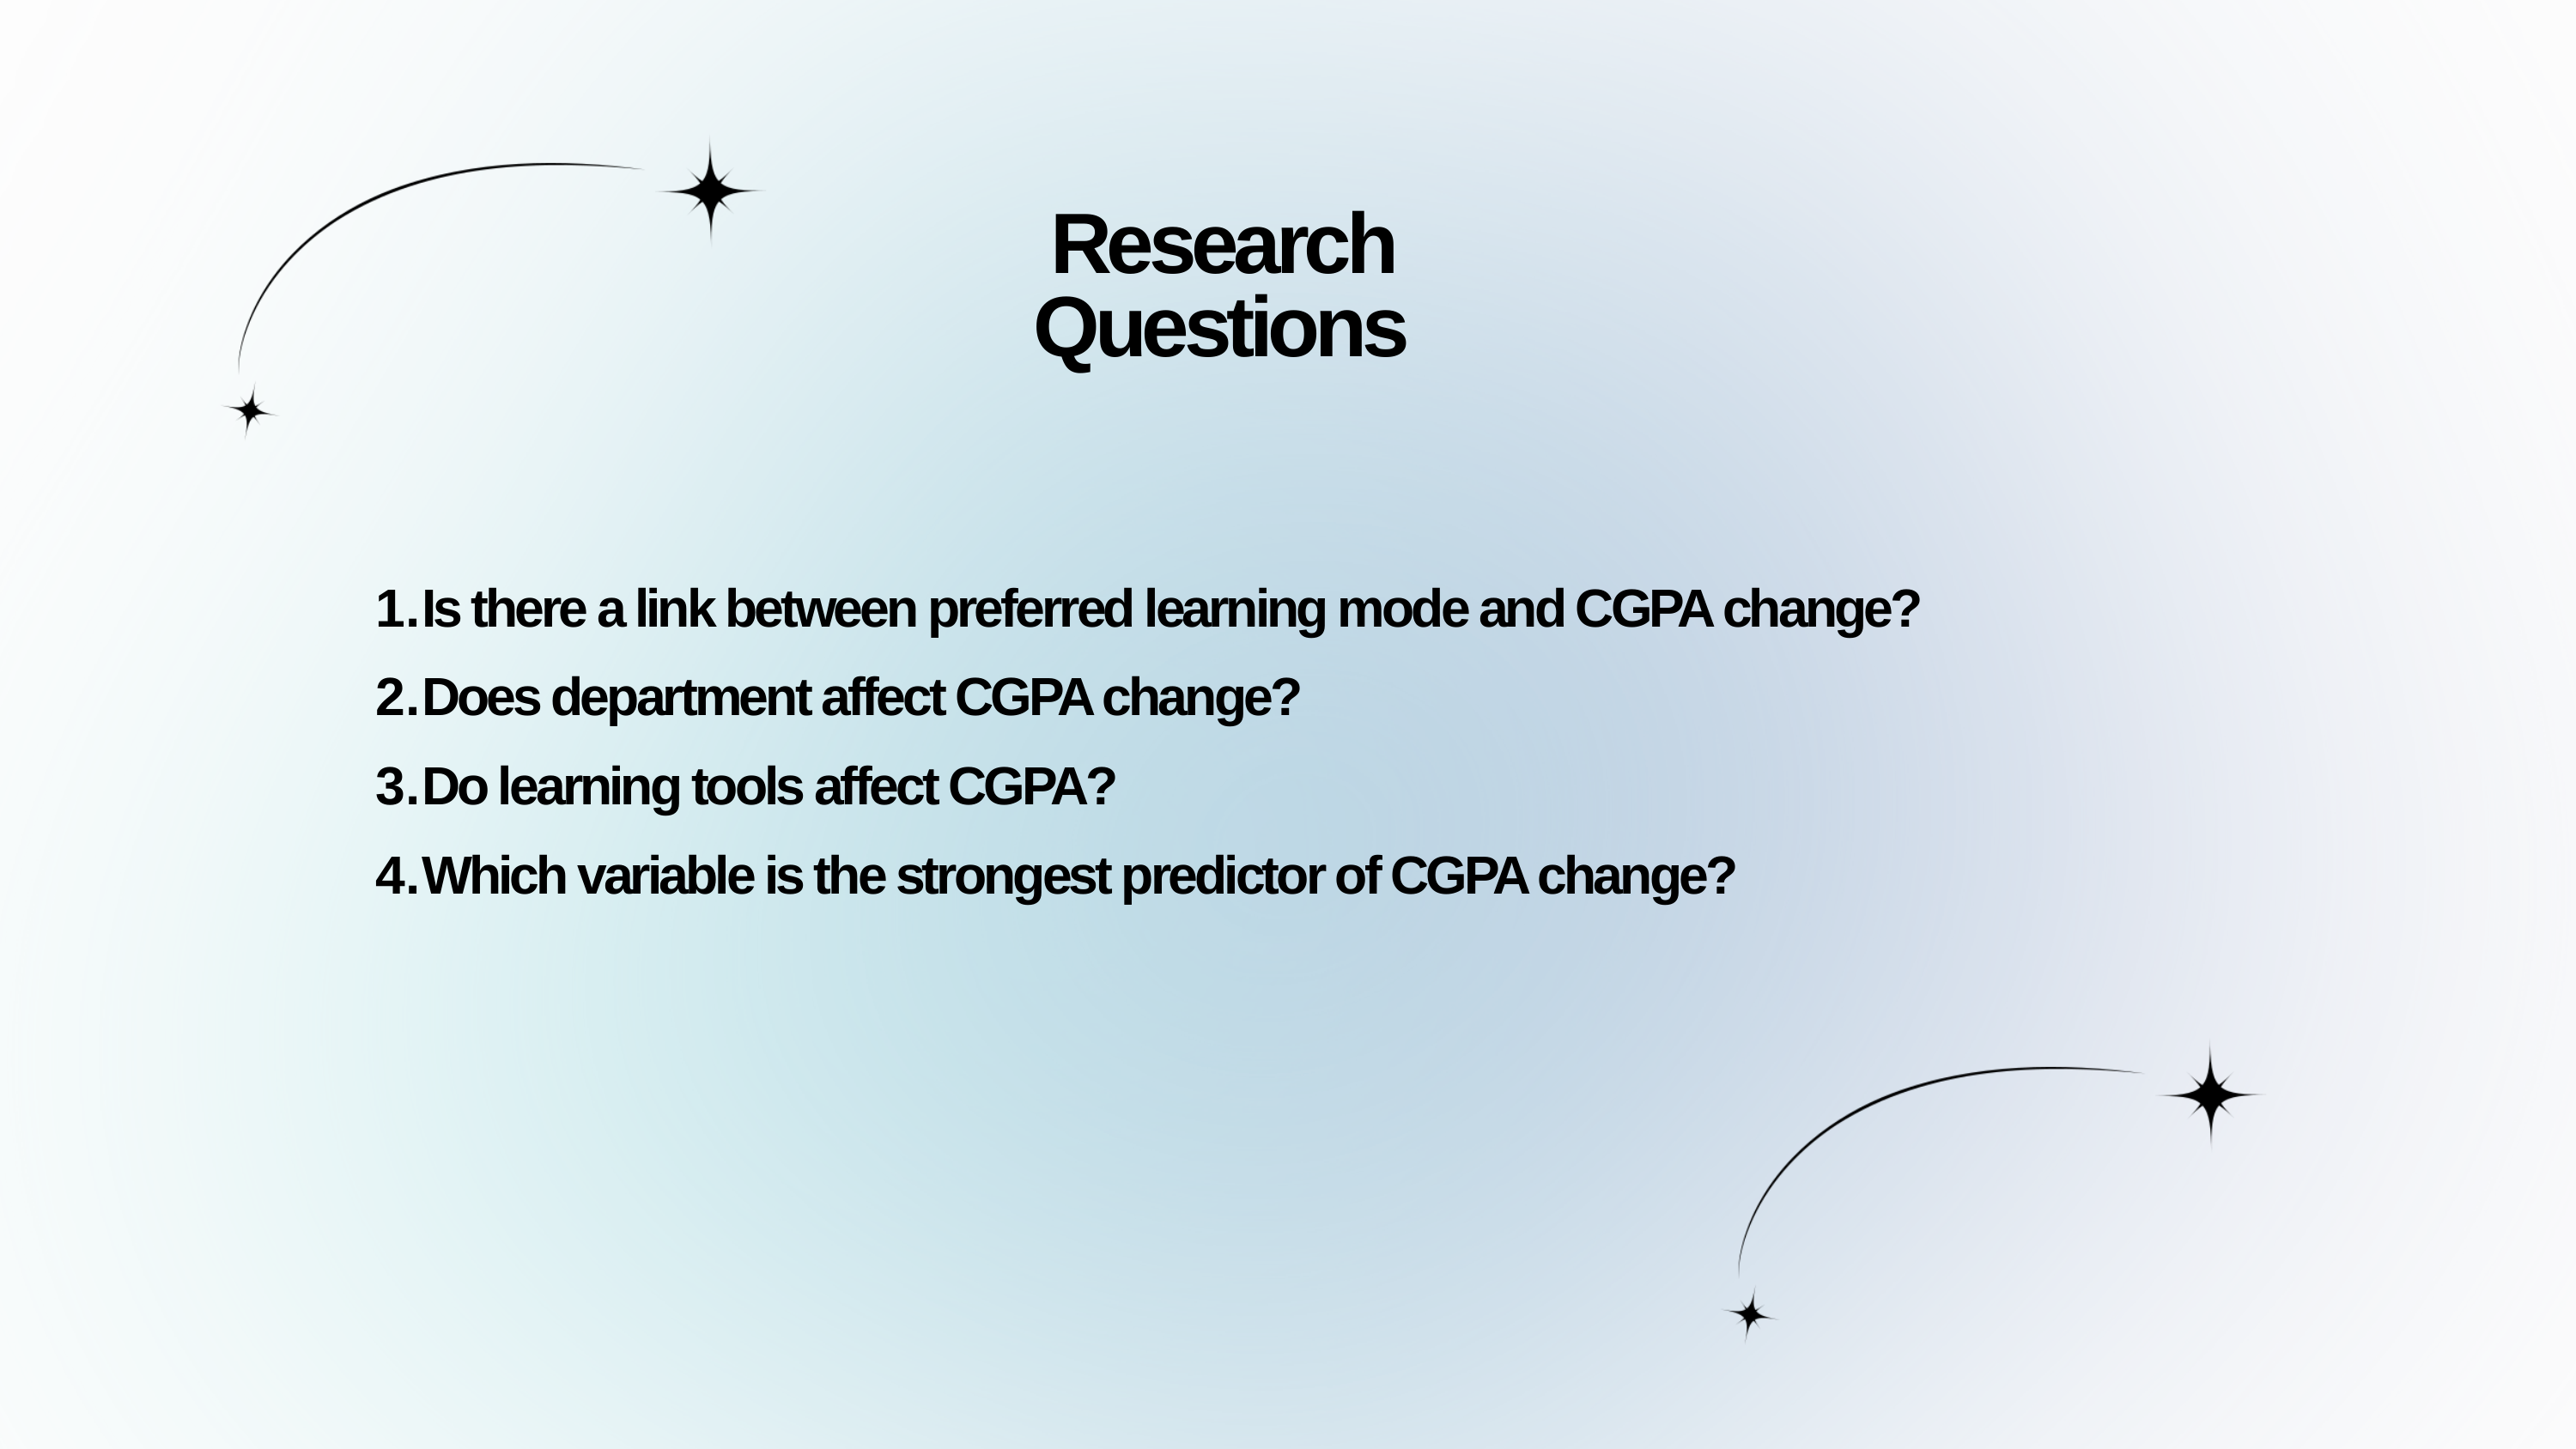

Research Questions
Is there a link between preferred learning mode and CGPA change?
Does department affect CGPA change?
Do learning tools affect CGPA?
Which variable is the strongest predictor of CGPA change?